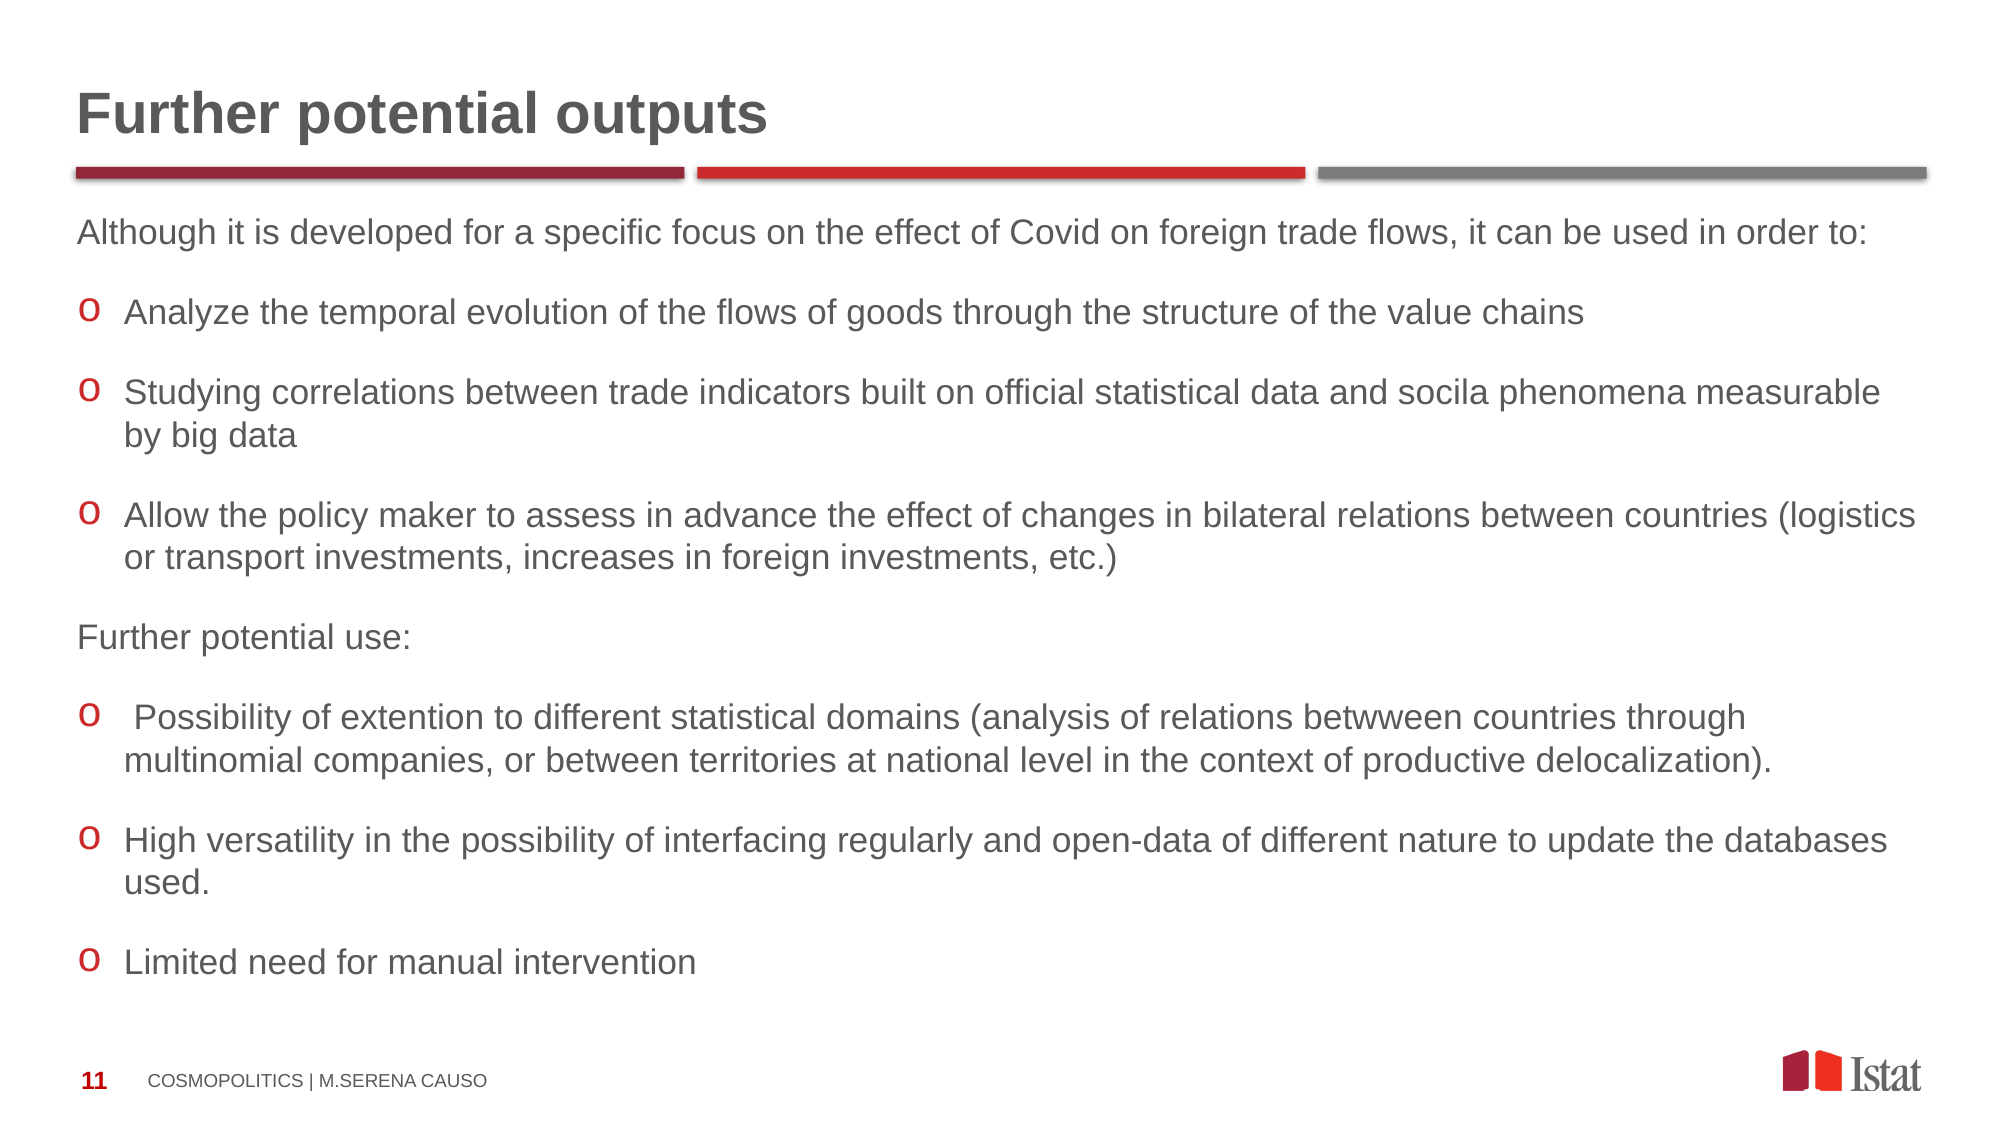

# Further potential outputs
Although it is developed for a specific focus on the effect of Covid on foreign trade flows, it can be used in order to:
Analyze the temporal evolution of the flows of goods through the structure of the value chains
Studying correlations between trade indicators built on official statistical data and socila phenomena measurable by big data
Allow the policy maker to assess in advance the effect of changes in bilateral relations between countries (logistics or transport investments, increases in foreign investments, etc.)
Further potential use:
 Possibility of extention to different statistical domains (analysis of relations betwween countries through multinomial companies, or between territories at national level in the context of productive delocalization).
High versatility in the possibility of interfacing regularly and open-data of different nature to update the databases used.
Limited need for manual intervention
COSMOPOLITICS | M.SERENA CAUSO
11